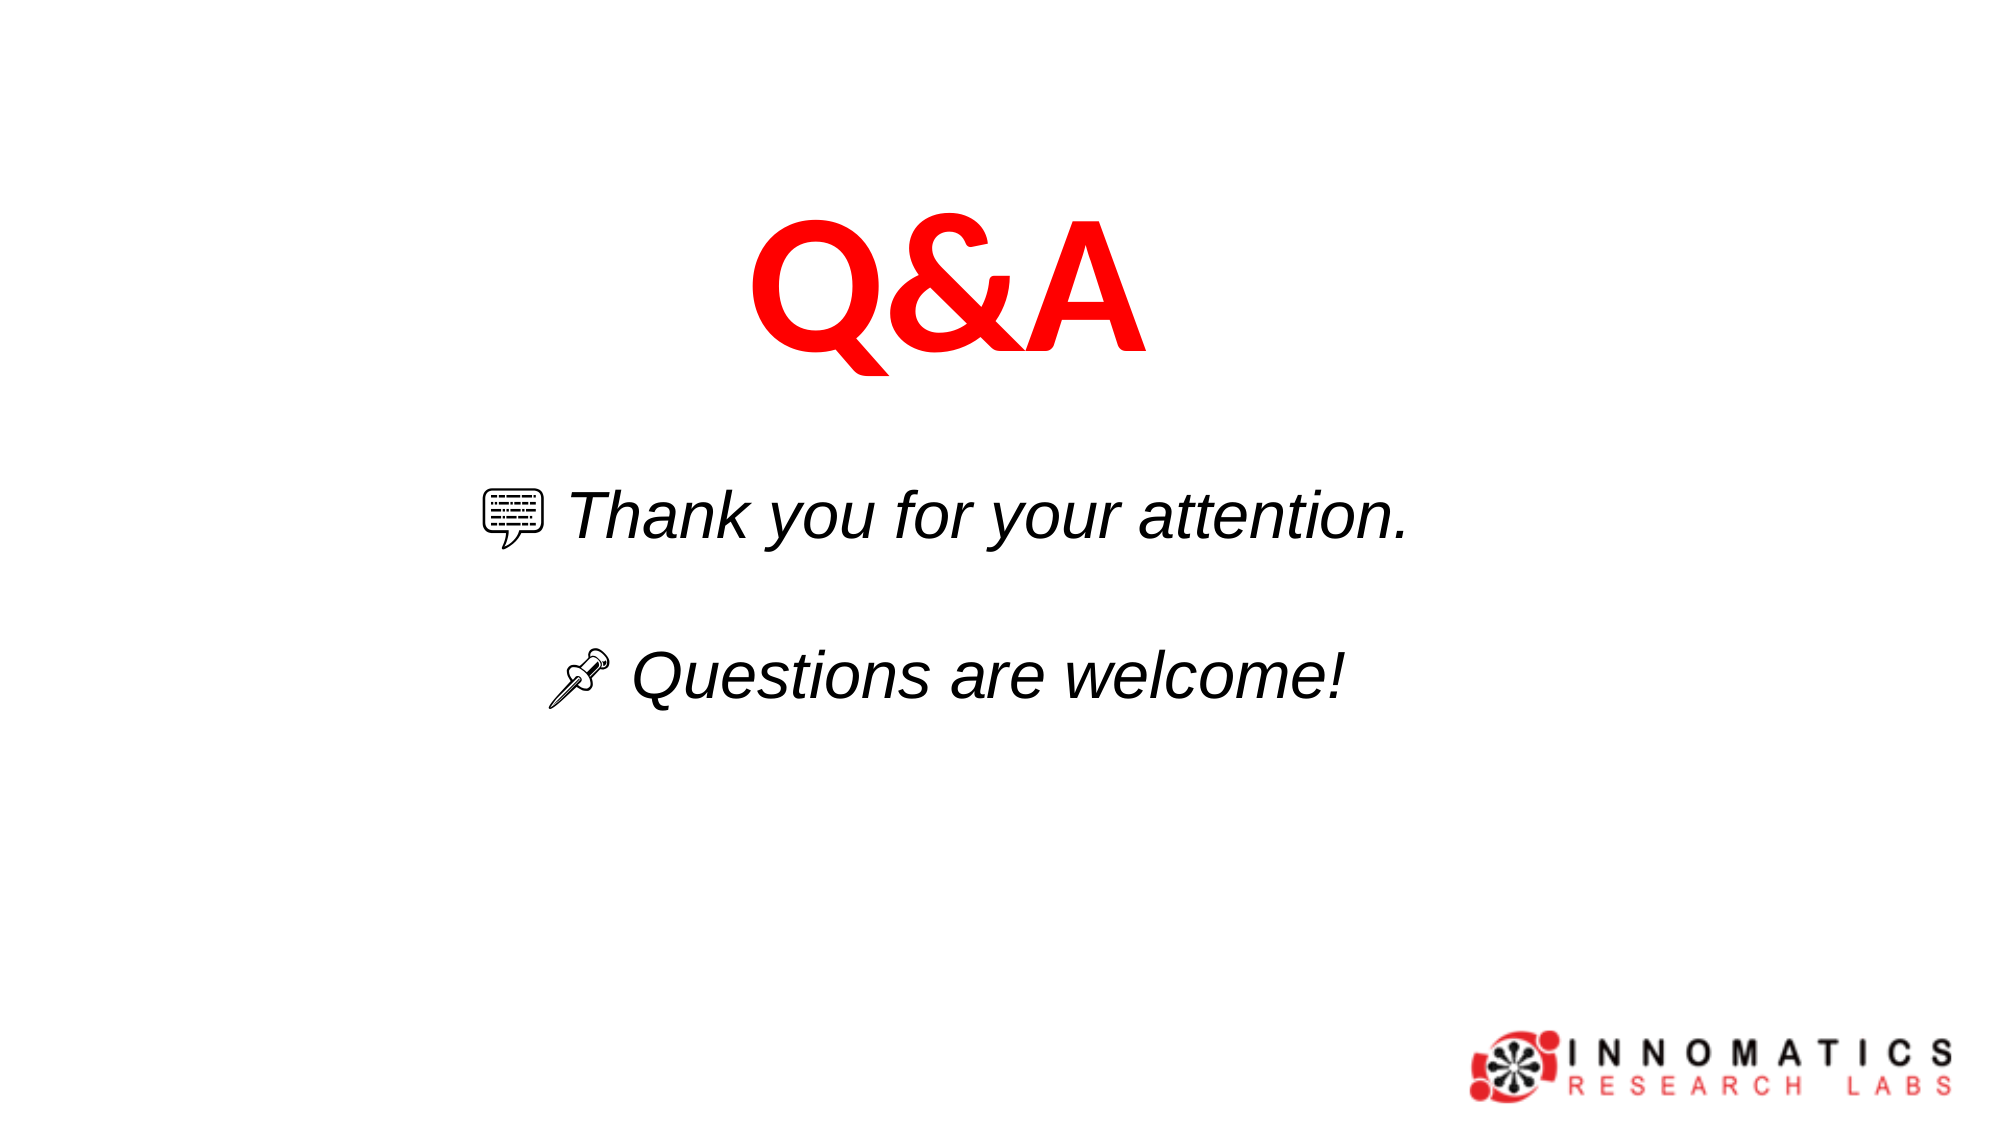

Q&A

💬 Thank you for your attention.
📌 Questions are welcome!